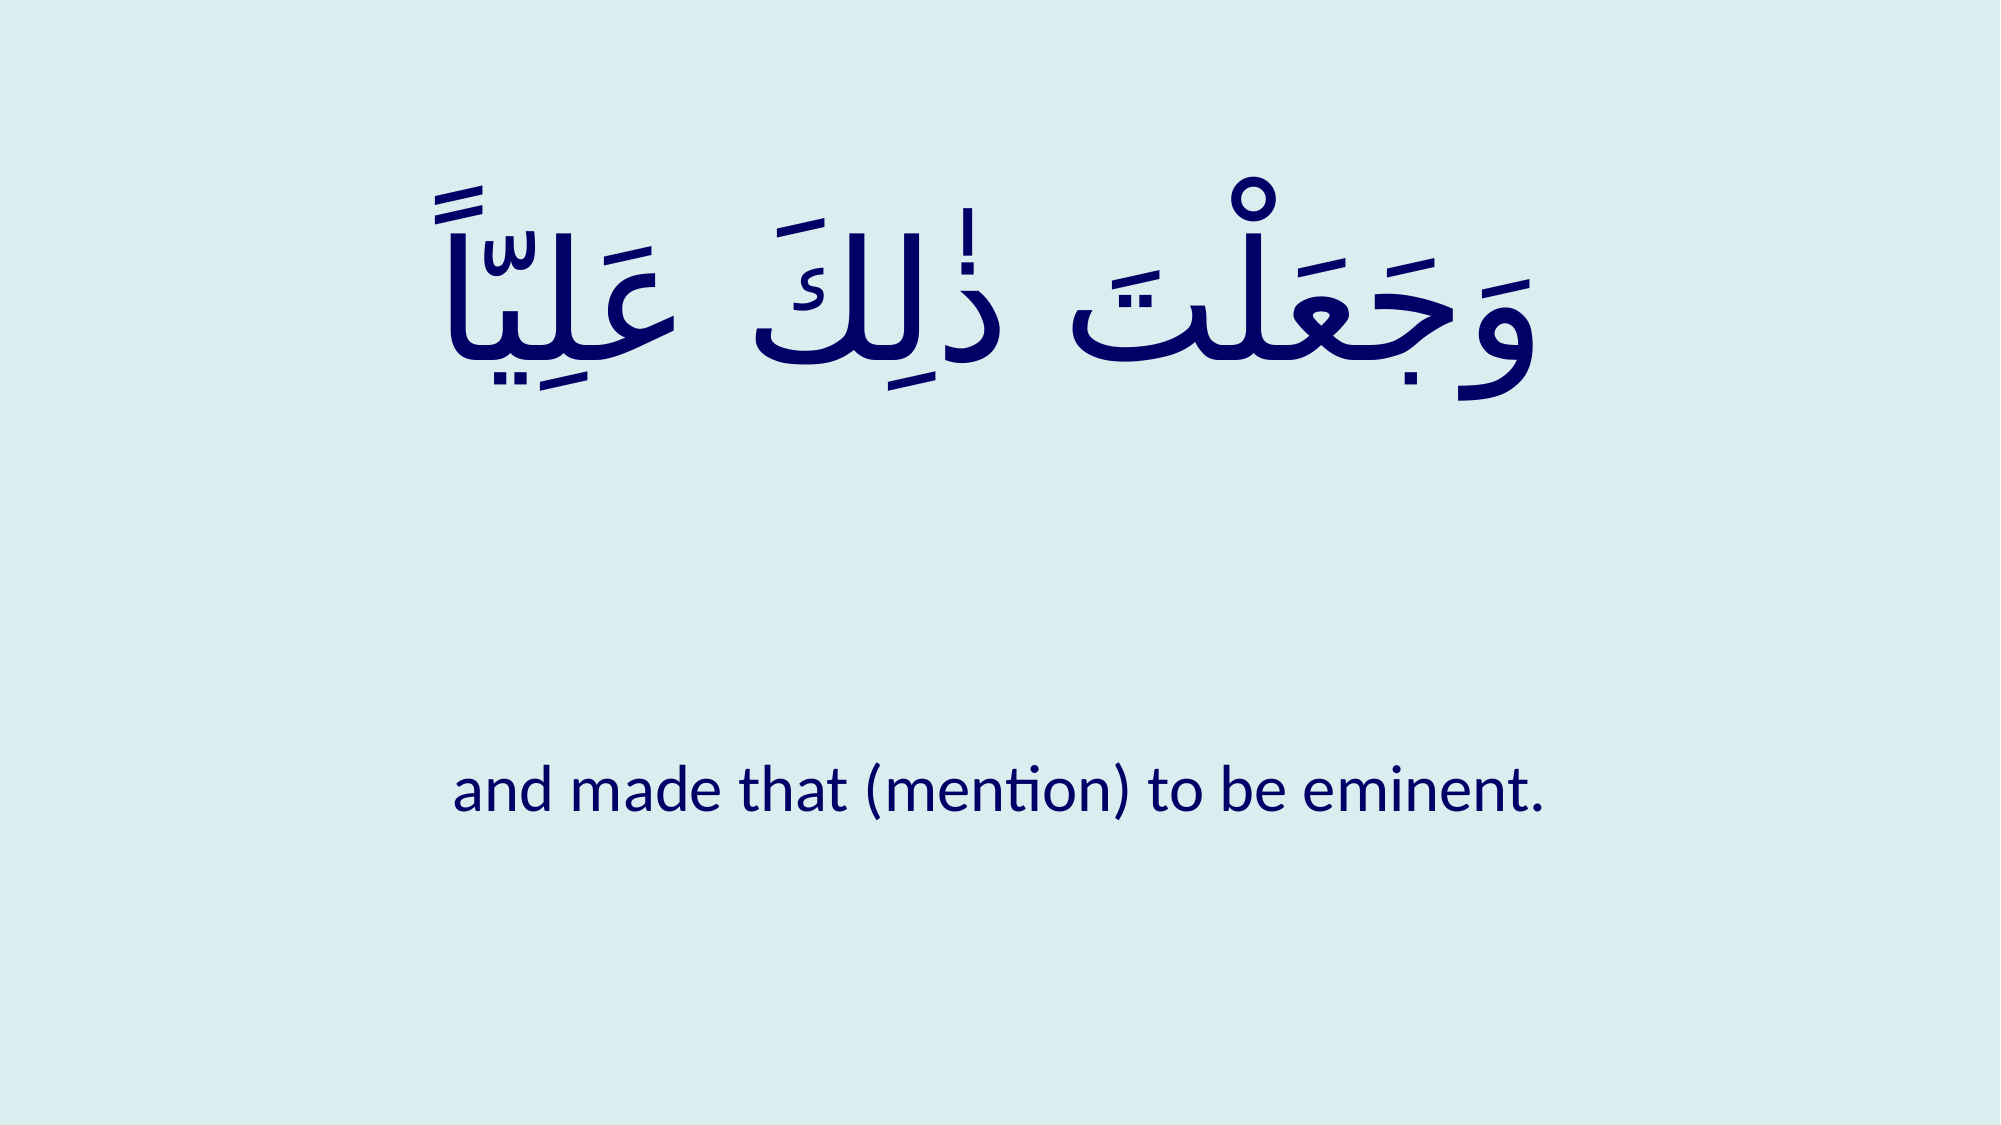

# وَجَعَلْتَ ذٰلِكَ عَلِيّاً
and made that (mention) to be eminent.